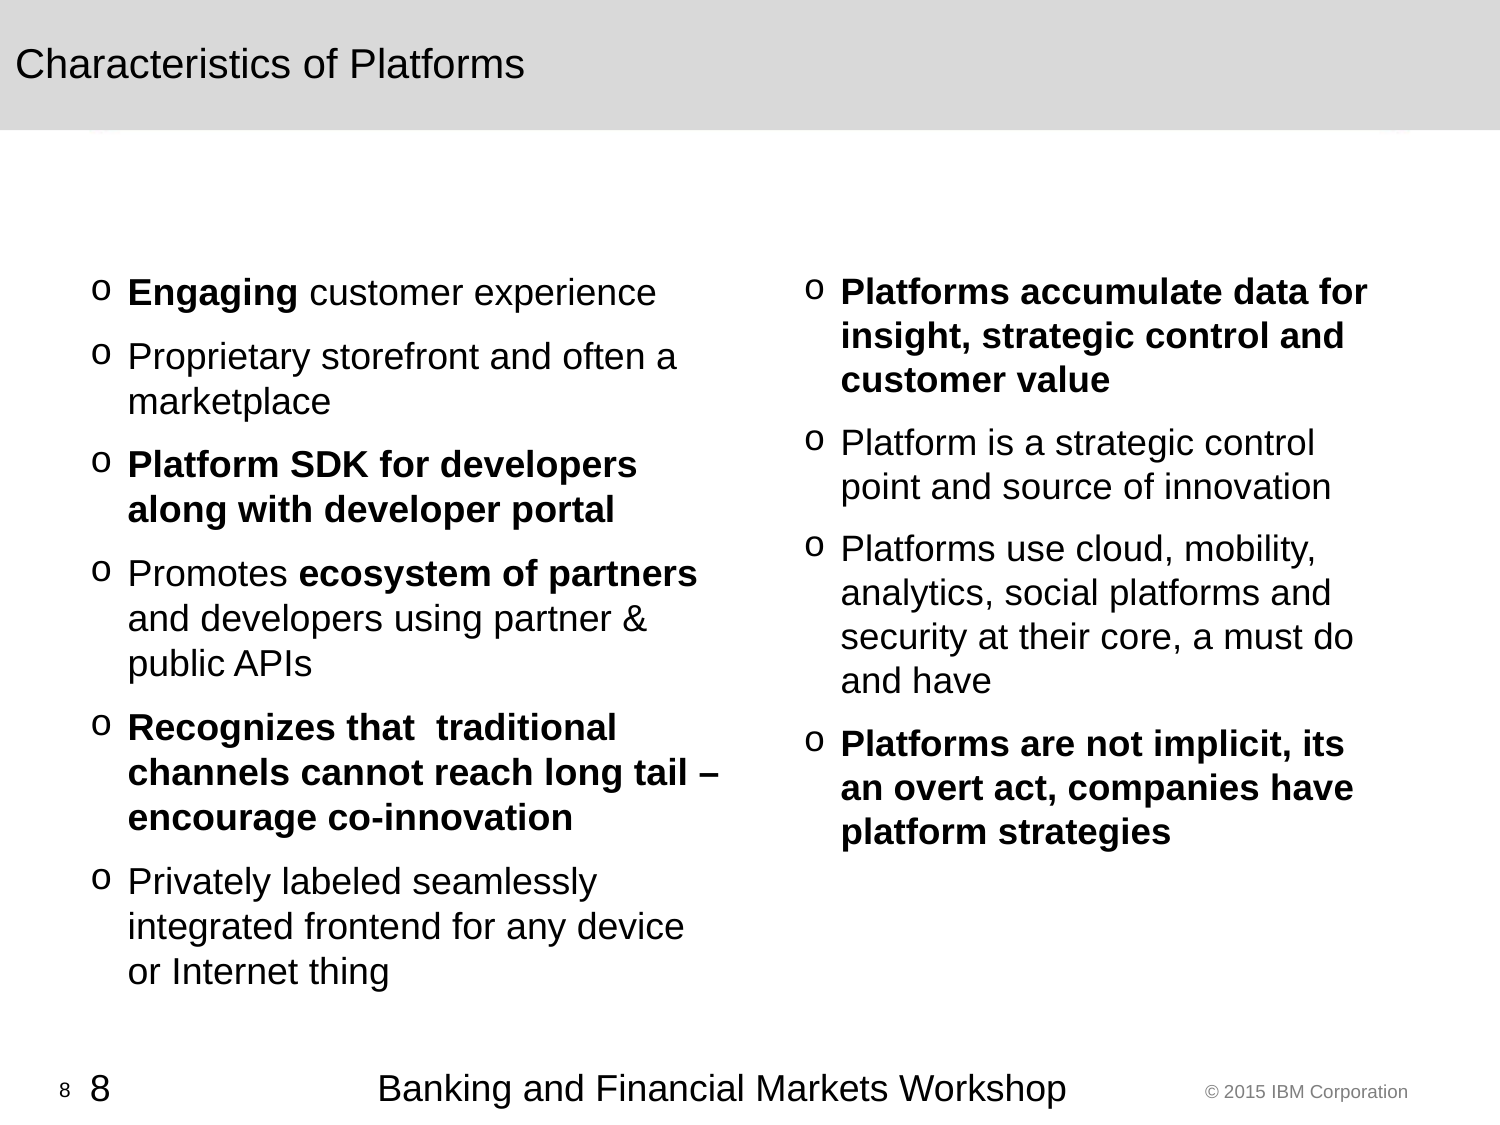

# Characteristics of Platforms
Engaging customer experience
Proprietary storefront and often a marketplace
Platform SDK for developers along with developer portal
Promotes ecosystem of partners and developers using partner & public APIs
Recognizes that  traditional channels cannot reach long tail – encourage co-innovation
Privately labeled seamlessly integrated frontend for any device or Internet thing
Platforms accumulate data for insight, strategic control and customer value
Platform is a strategic control point and source of innovation
Platforms use cloud, mobility, analytics, social platforms and security at their core, a must do and have
Platforms are not implicit, its an overt act, companies have platform strategies
8
Banking and Financial Markets Workshop